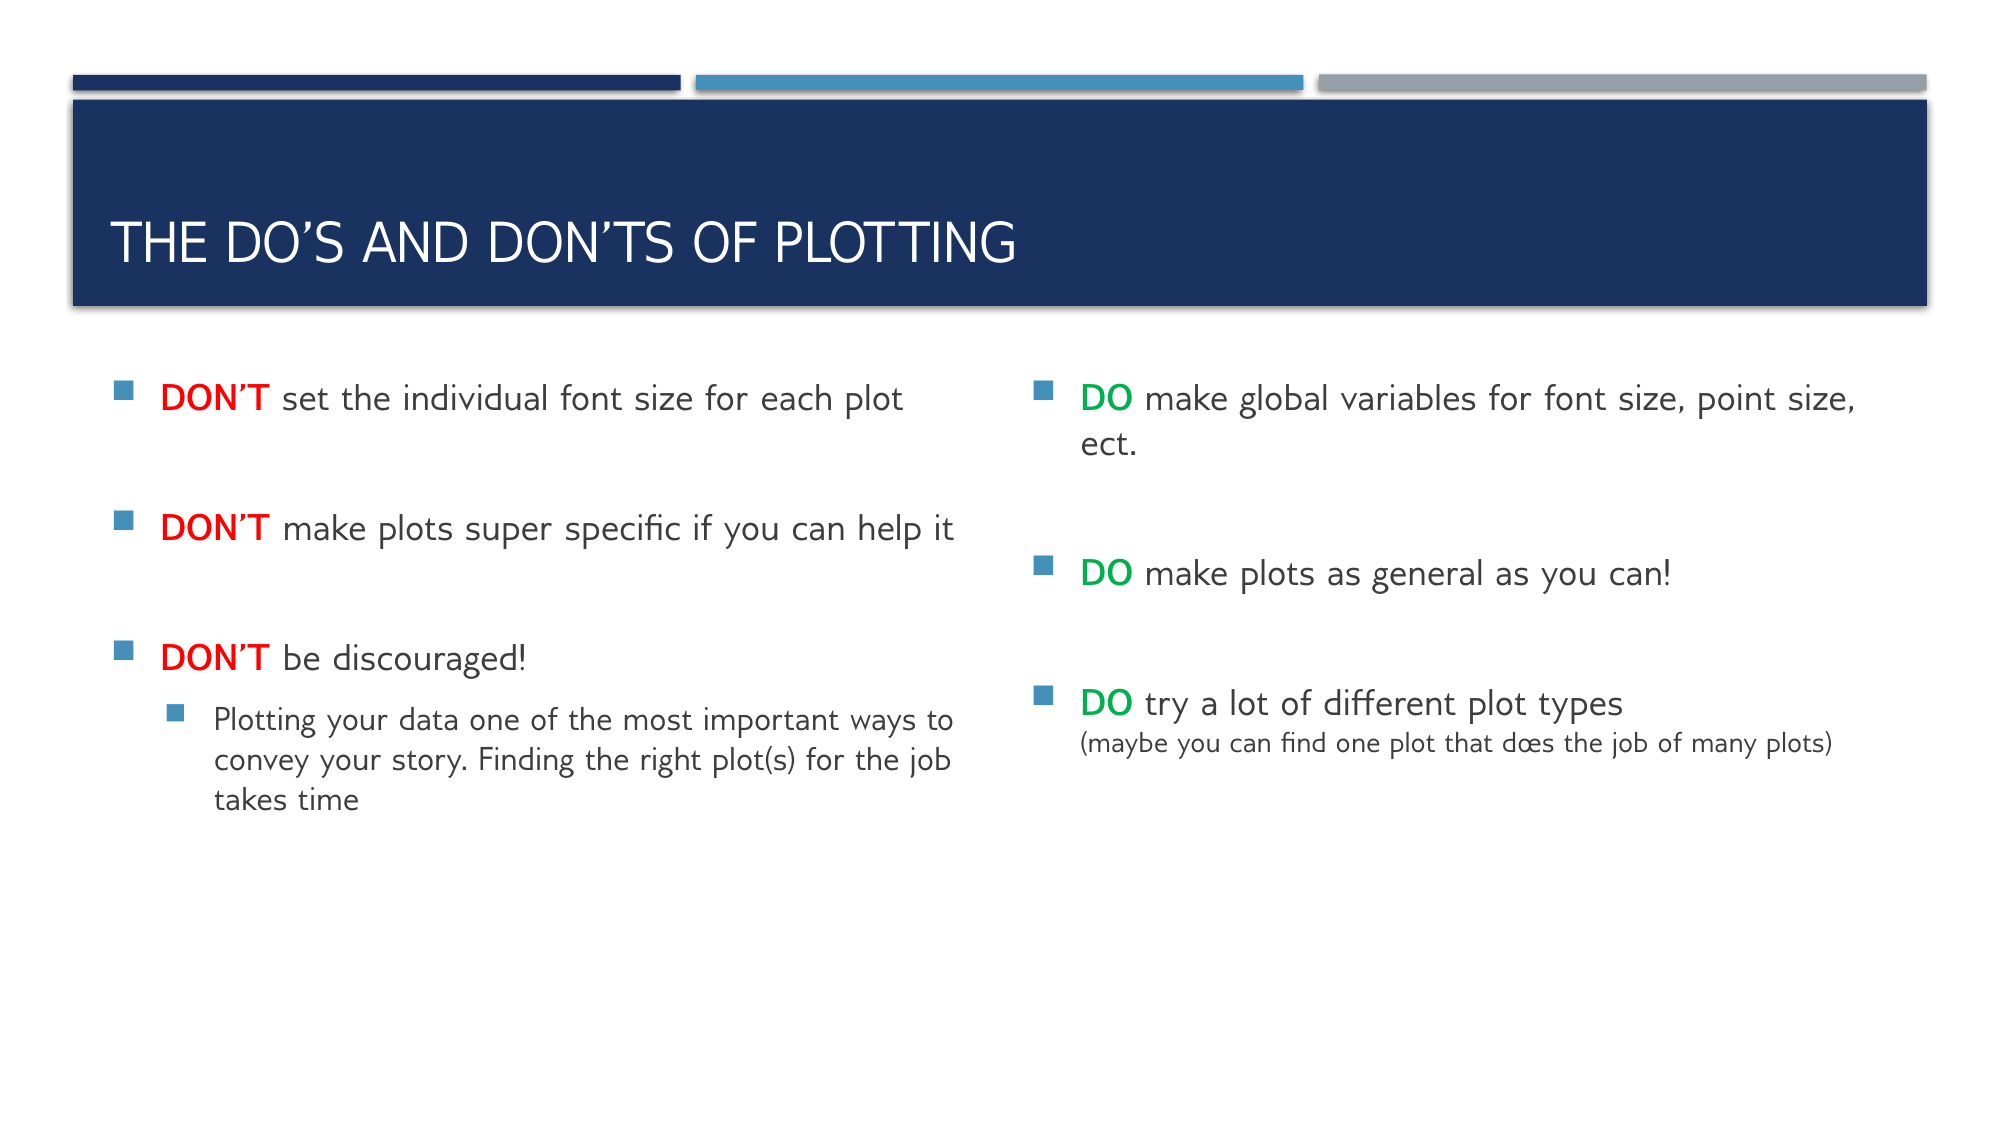

# The do’s and DON’ts of Plotting
DON’T set the individual font size for each plot

DON’T make plots super specific if you can help it

DON’T be discouraged!
Plotting your data one of the most important ways to convey your story. Finding the right plot(s) for the job takes time
DO make global variables for font size, point size, ect.

DO make plots as general as you can!

DO try a lot of different plot types                      (maybe you can find one plot that does the job of many plots)